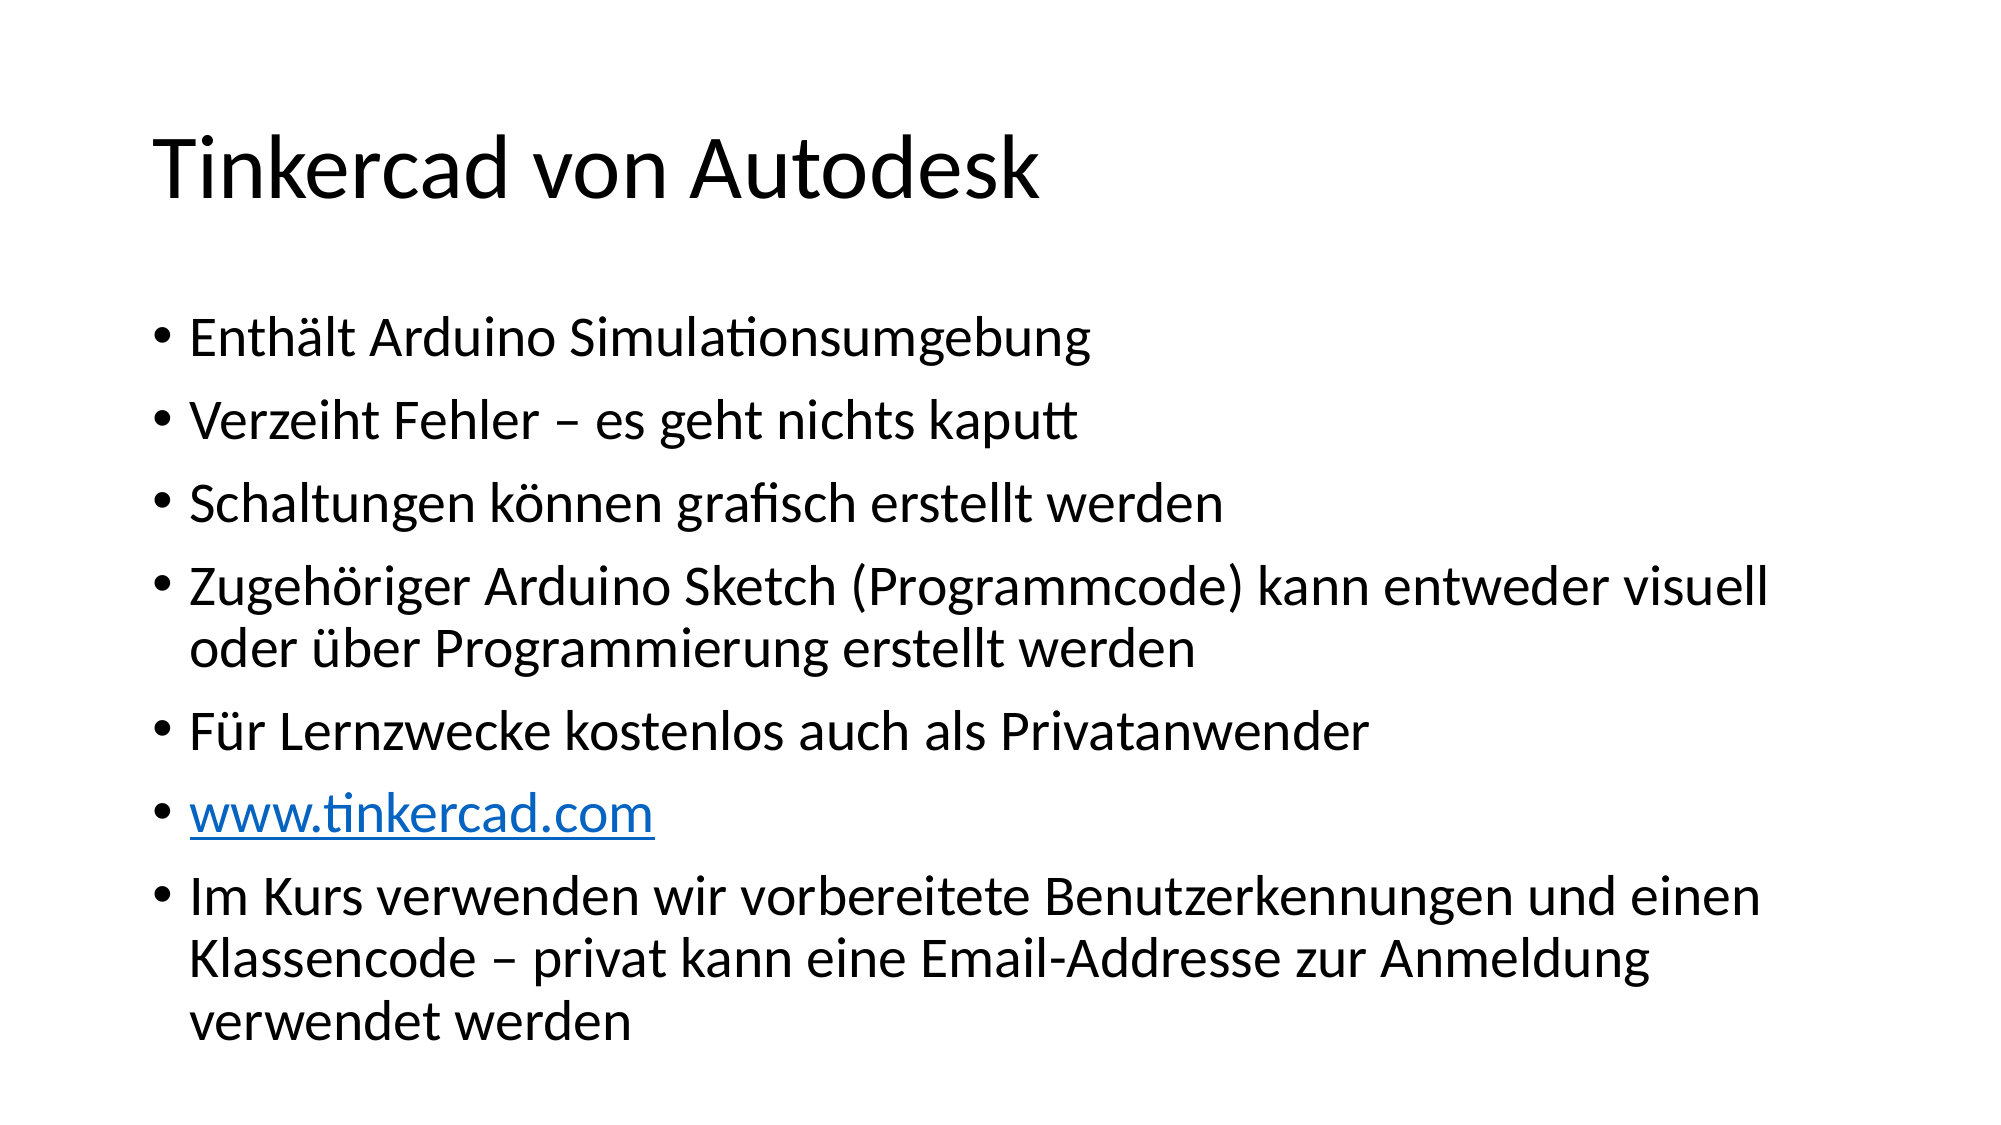

# Tinkercad von Autodesk
Enthält Arduino Simulationsumgebung
Verzeiht Fehler – es geht nichts kaputt
Schaltungen können grafisch erstellt werden
Zugehöriger Arduino Sketch (Programmcode) kann entweder visuell oder über Programmierung erstellt werden
Für Lernzwecke kostenlos auch als Privatanwender
www.tinkercad.com
Im Kurs verwenden wir vorbereitete Benutzerkennungen und einen Klassencode – privat kann eine Email-Addresse zur Anmeldung verwendet werden